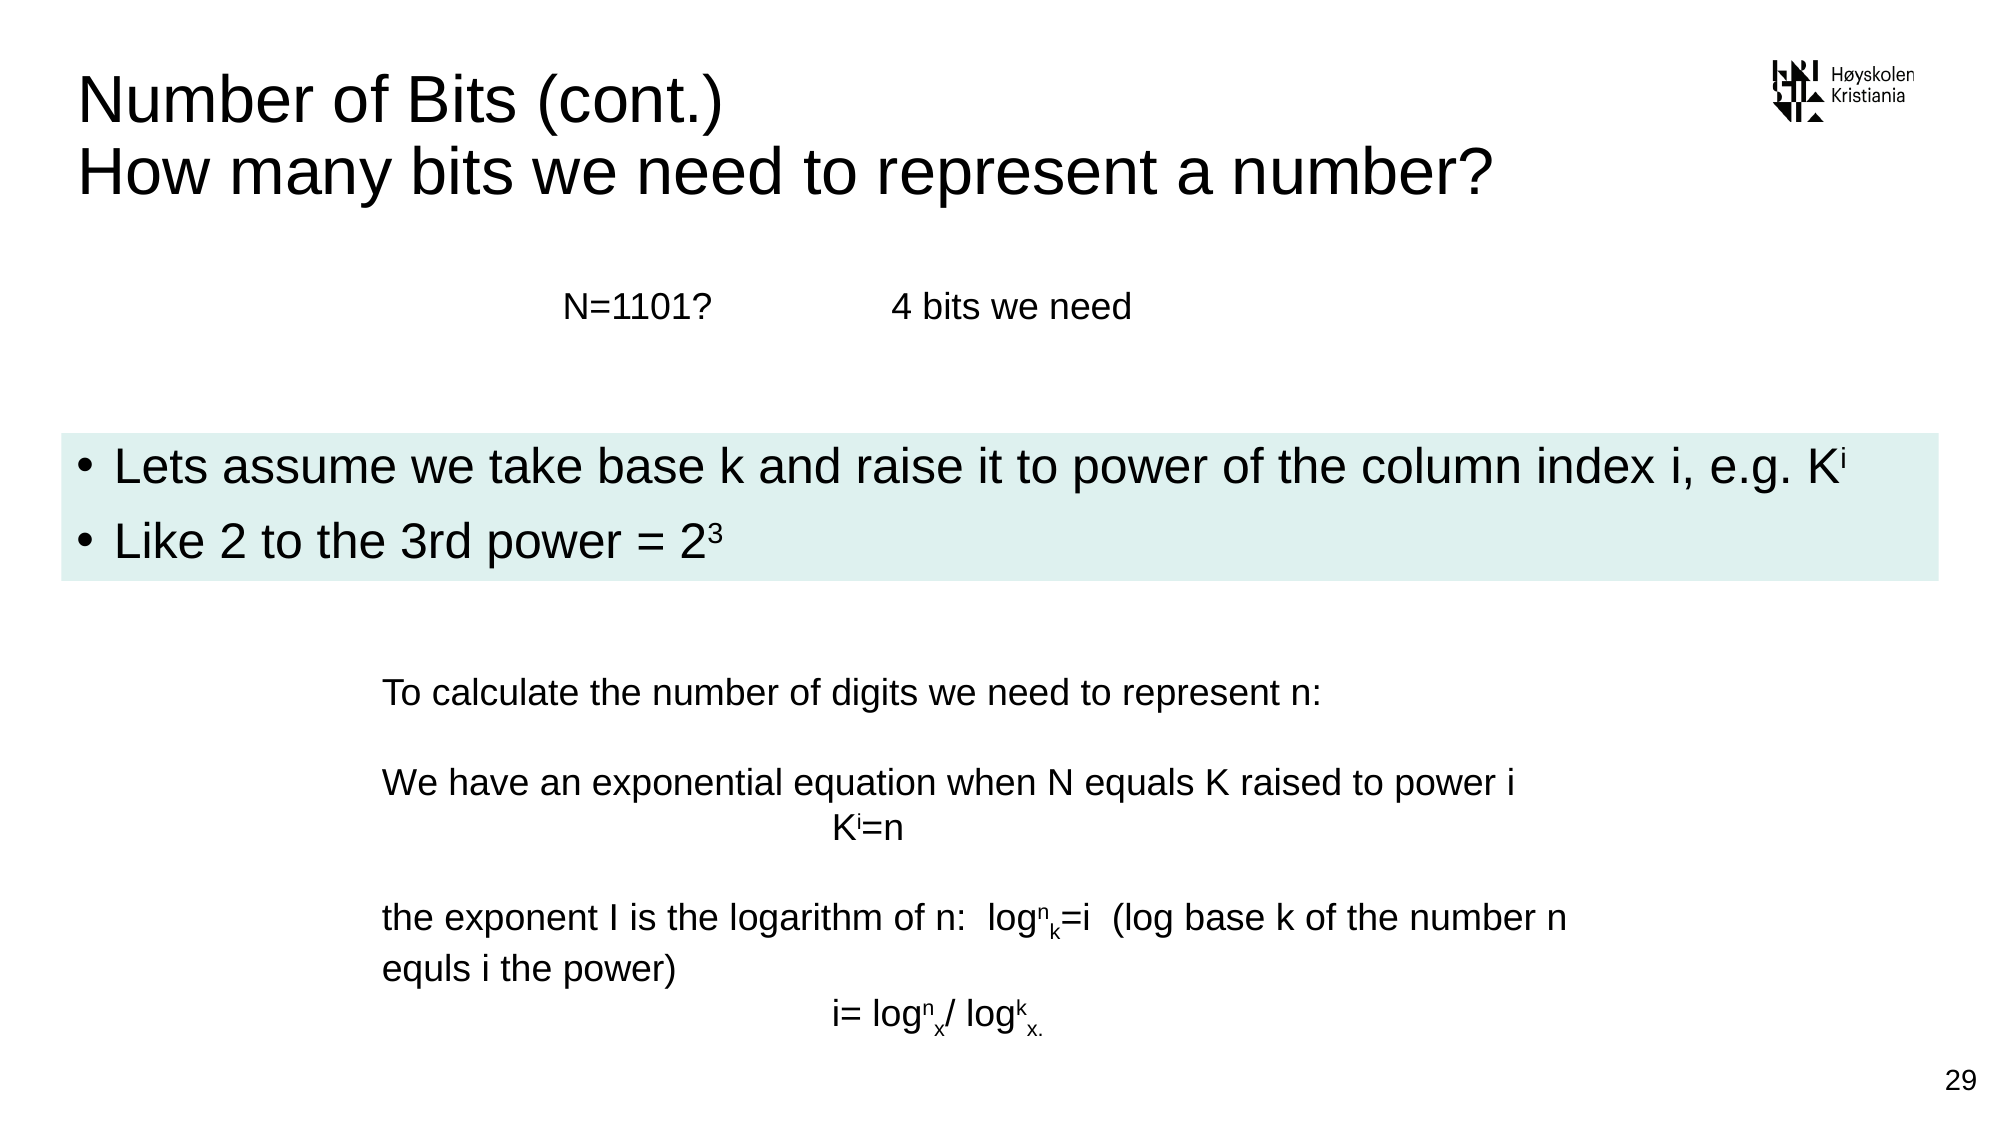

# Number of Bits (cont.) How many bits we need to represent a number?
N=1101?
4 bits we need
Lets assume we take base k and raise it to power of the column index i, e.g. Ki
Like 2 to the 3rd power = 23
To calculate the number of digits we need to represent n:

We have an exponential equation when N equals K raised to power i
			Ki=n

the exponent I is the logarithm of n:  lognk=i  (log base k of the number n equls i the power)
			i= lognx/ logkx.